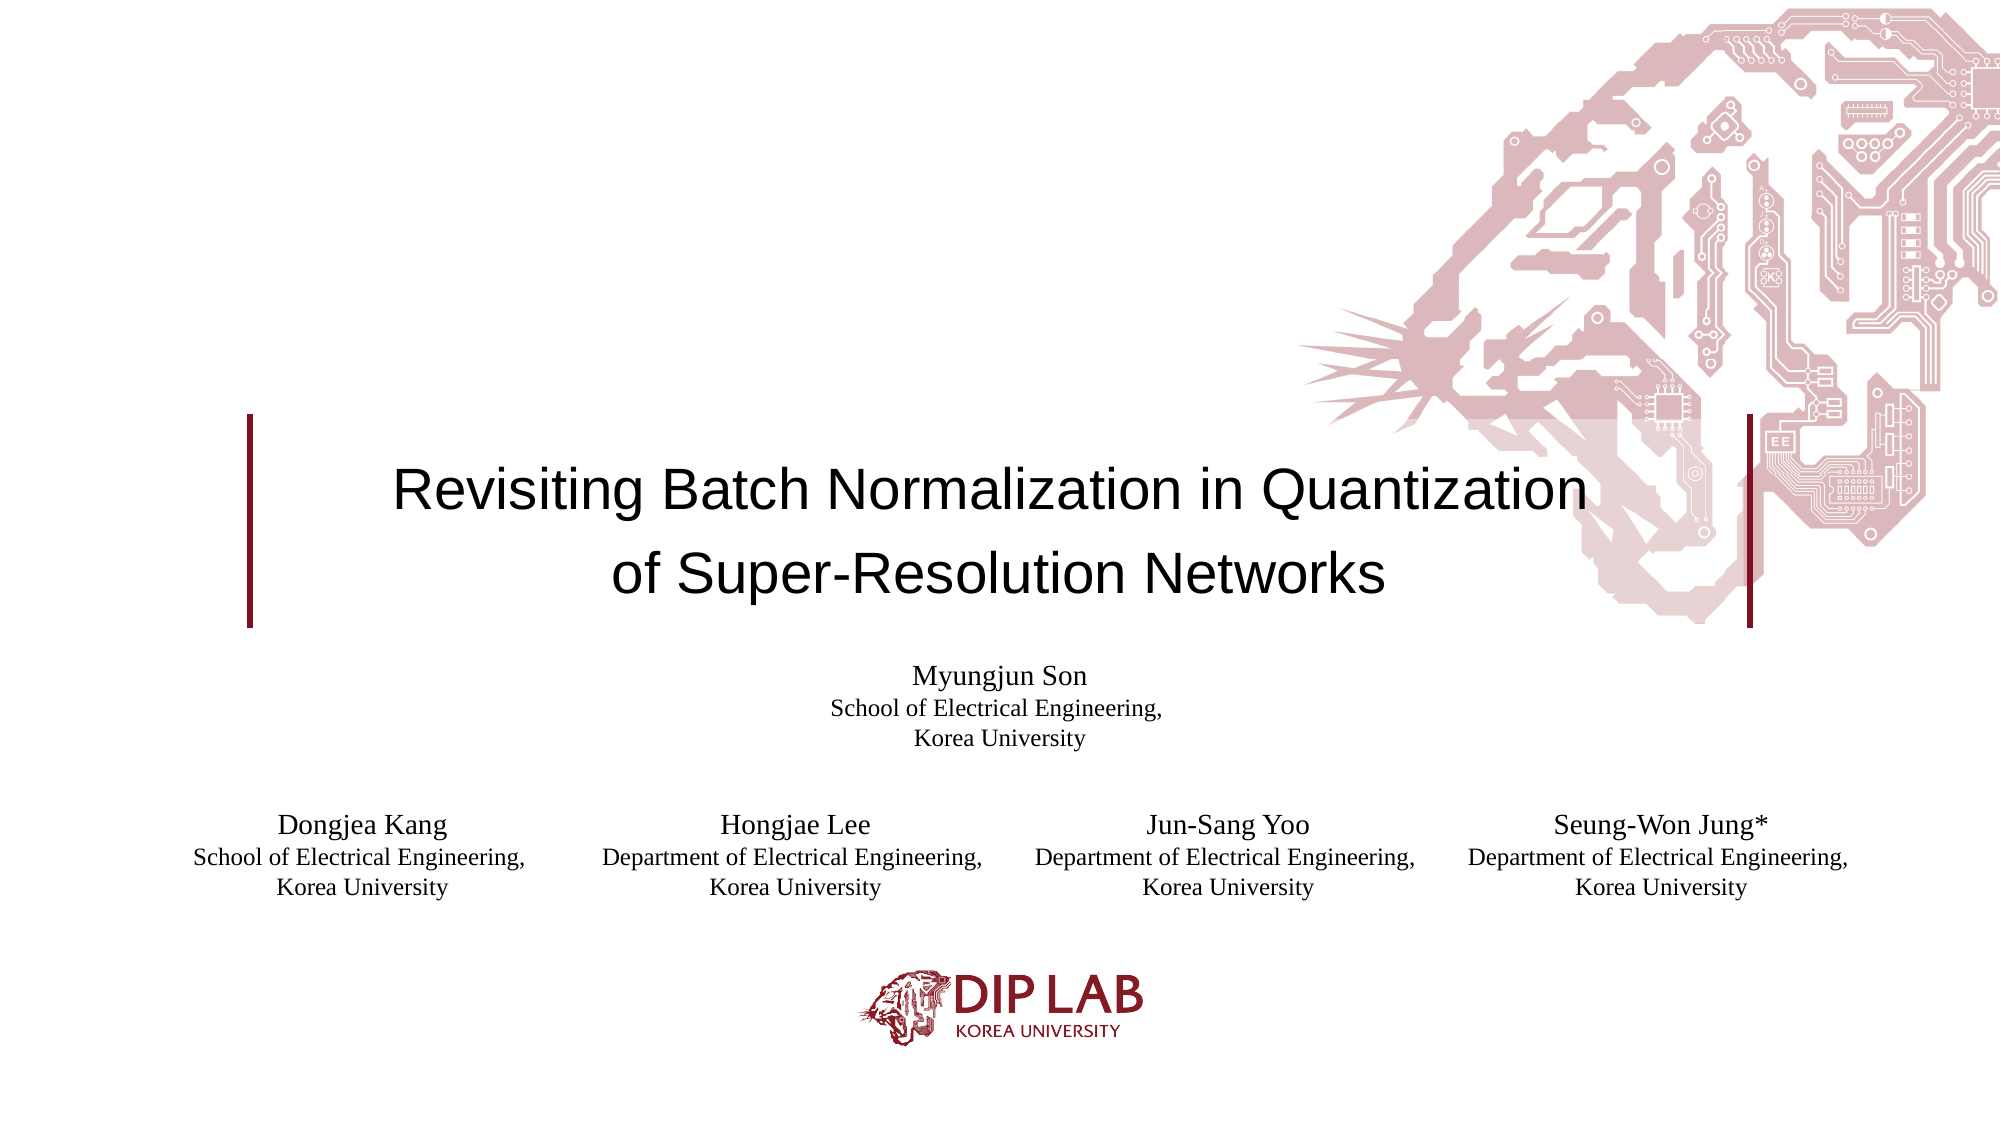

# Revisiting Batch Normalization in Quantization of Super-Resolution Networks
Myungjun Son
School of Electrical Engineering,
Korea University
Dongjea Kang
School of Electrical Engineering,
Korea University
Hongjae Lee
Department of Electrical Engineering,
Korea University
Jun-Sang Yoo
Department of Electrical Engineering,
Korea University
Seung-Won Jung*
Department of Electrical Engineering,
Korea University